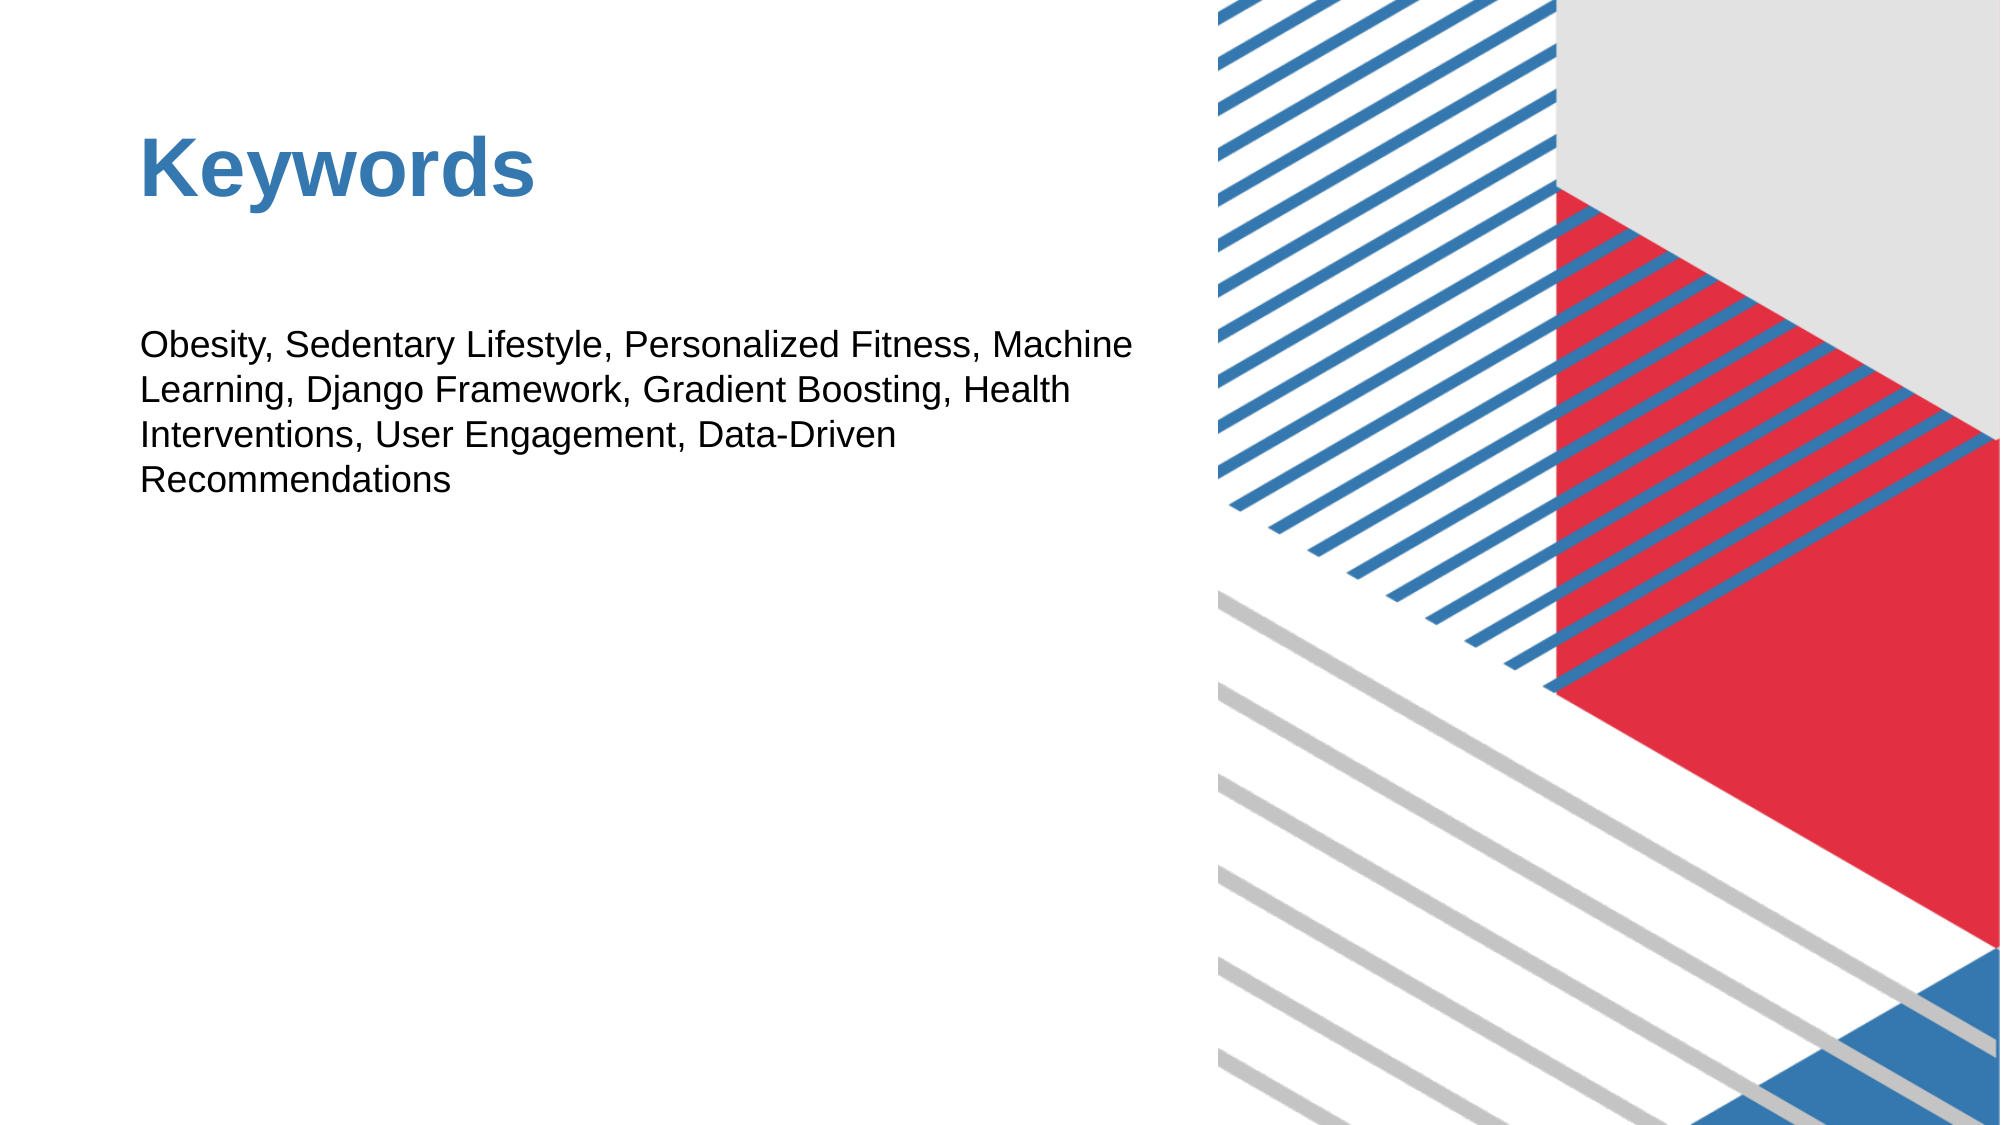

# Keywords
Obesity, Sedentary Lifestyle, Personalized Fitness, Machine Learning, Django Framework, Gradient Boosting, Health Interventions, User Engagement, Data-Driven Recommendations